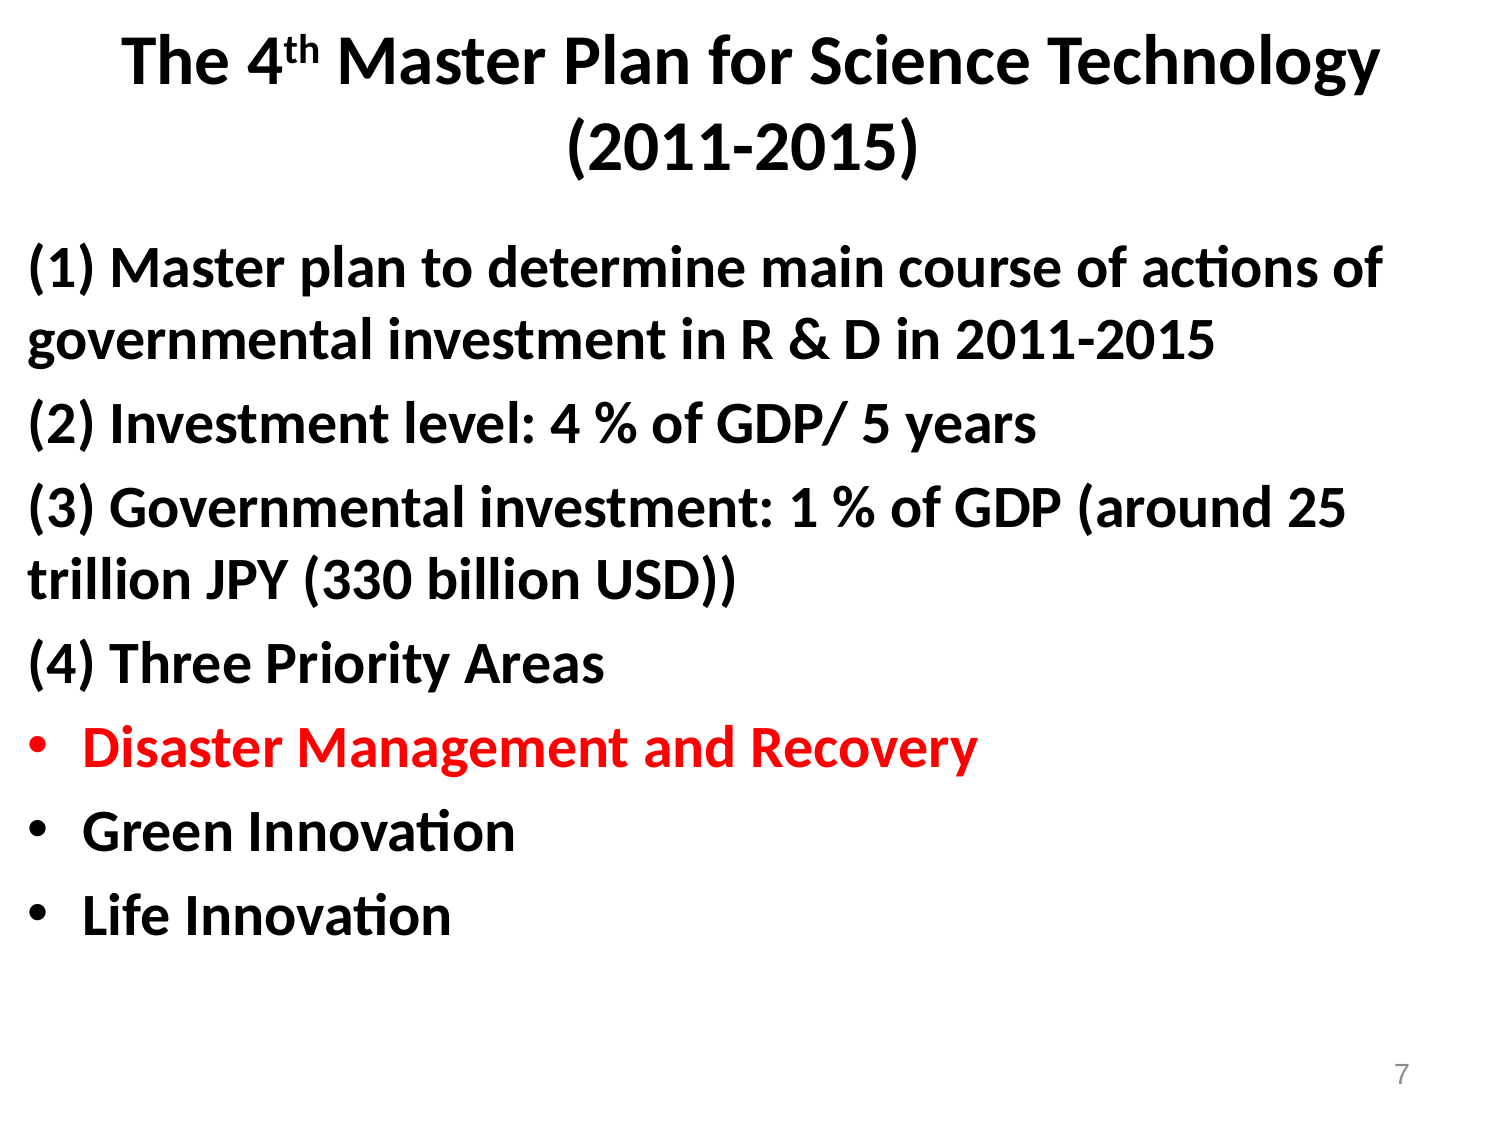

# The 4th Master Plan for Science Technology (2011-2015)
(1) Master plan to determine main course of actions of governmental investment in R & D in 2011-2015
(2) Investment level: 4 % of GDP/ 5 years
(3) Governmental investment: 1 % of GDP (around 25 trillion JPY (330 billion USD))
(4) Three Priority Areas
Disaster Management and Recovery
Green Innovation
Life Innovation
7